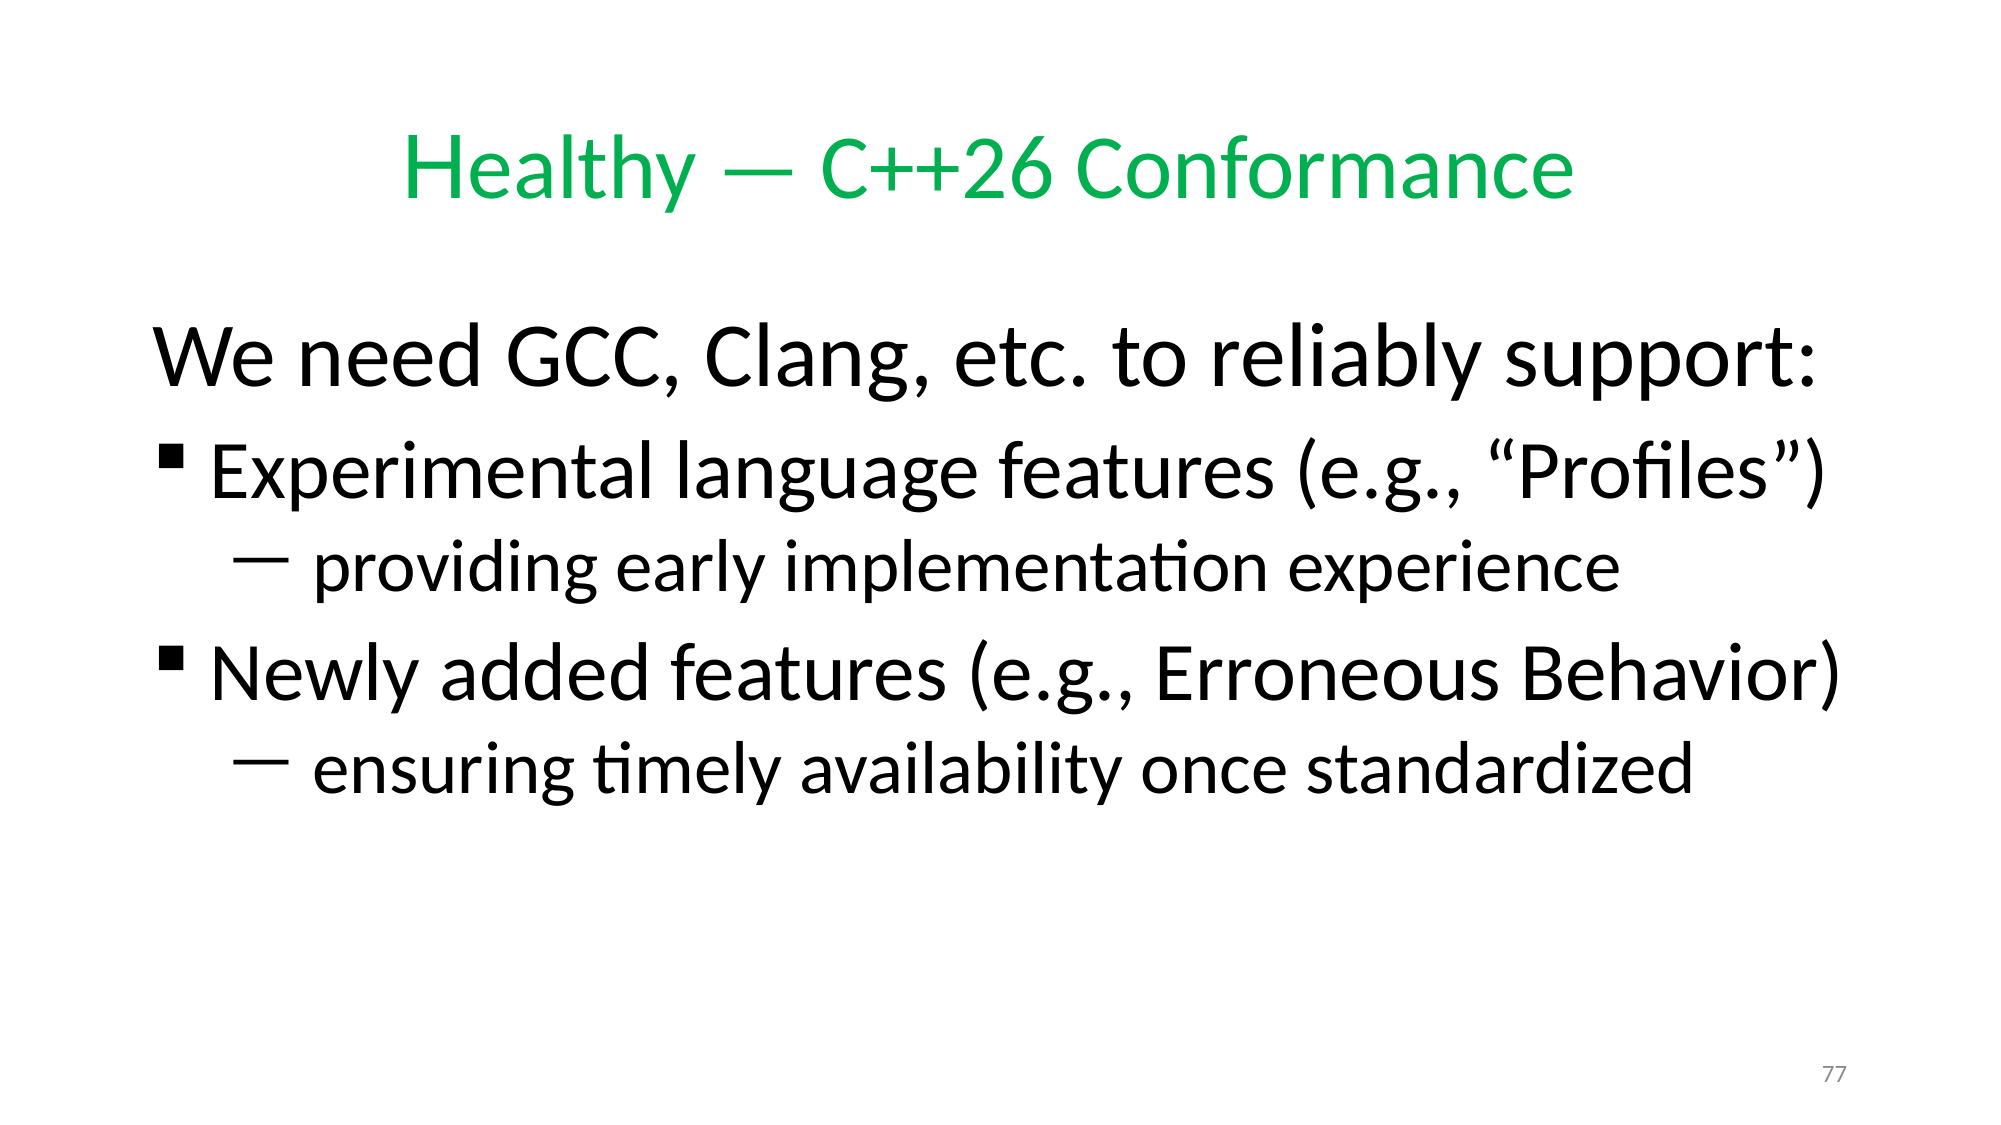

# Healthy — C++26 Conformance
We need GCC, Clang, etc. to reliably support:
 Experimental language features (e.g., “Profiles”)
 providing early implementation experience
 Newly added features (e.g., Erroneous Behavior)
 ensuring timely availability once standardized
77